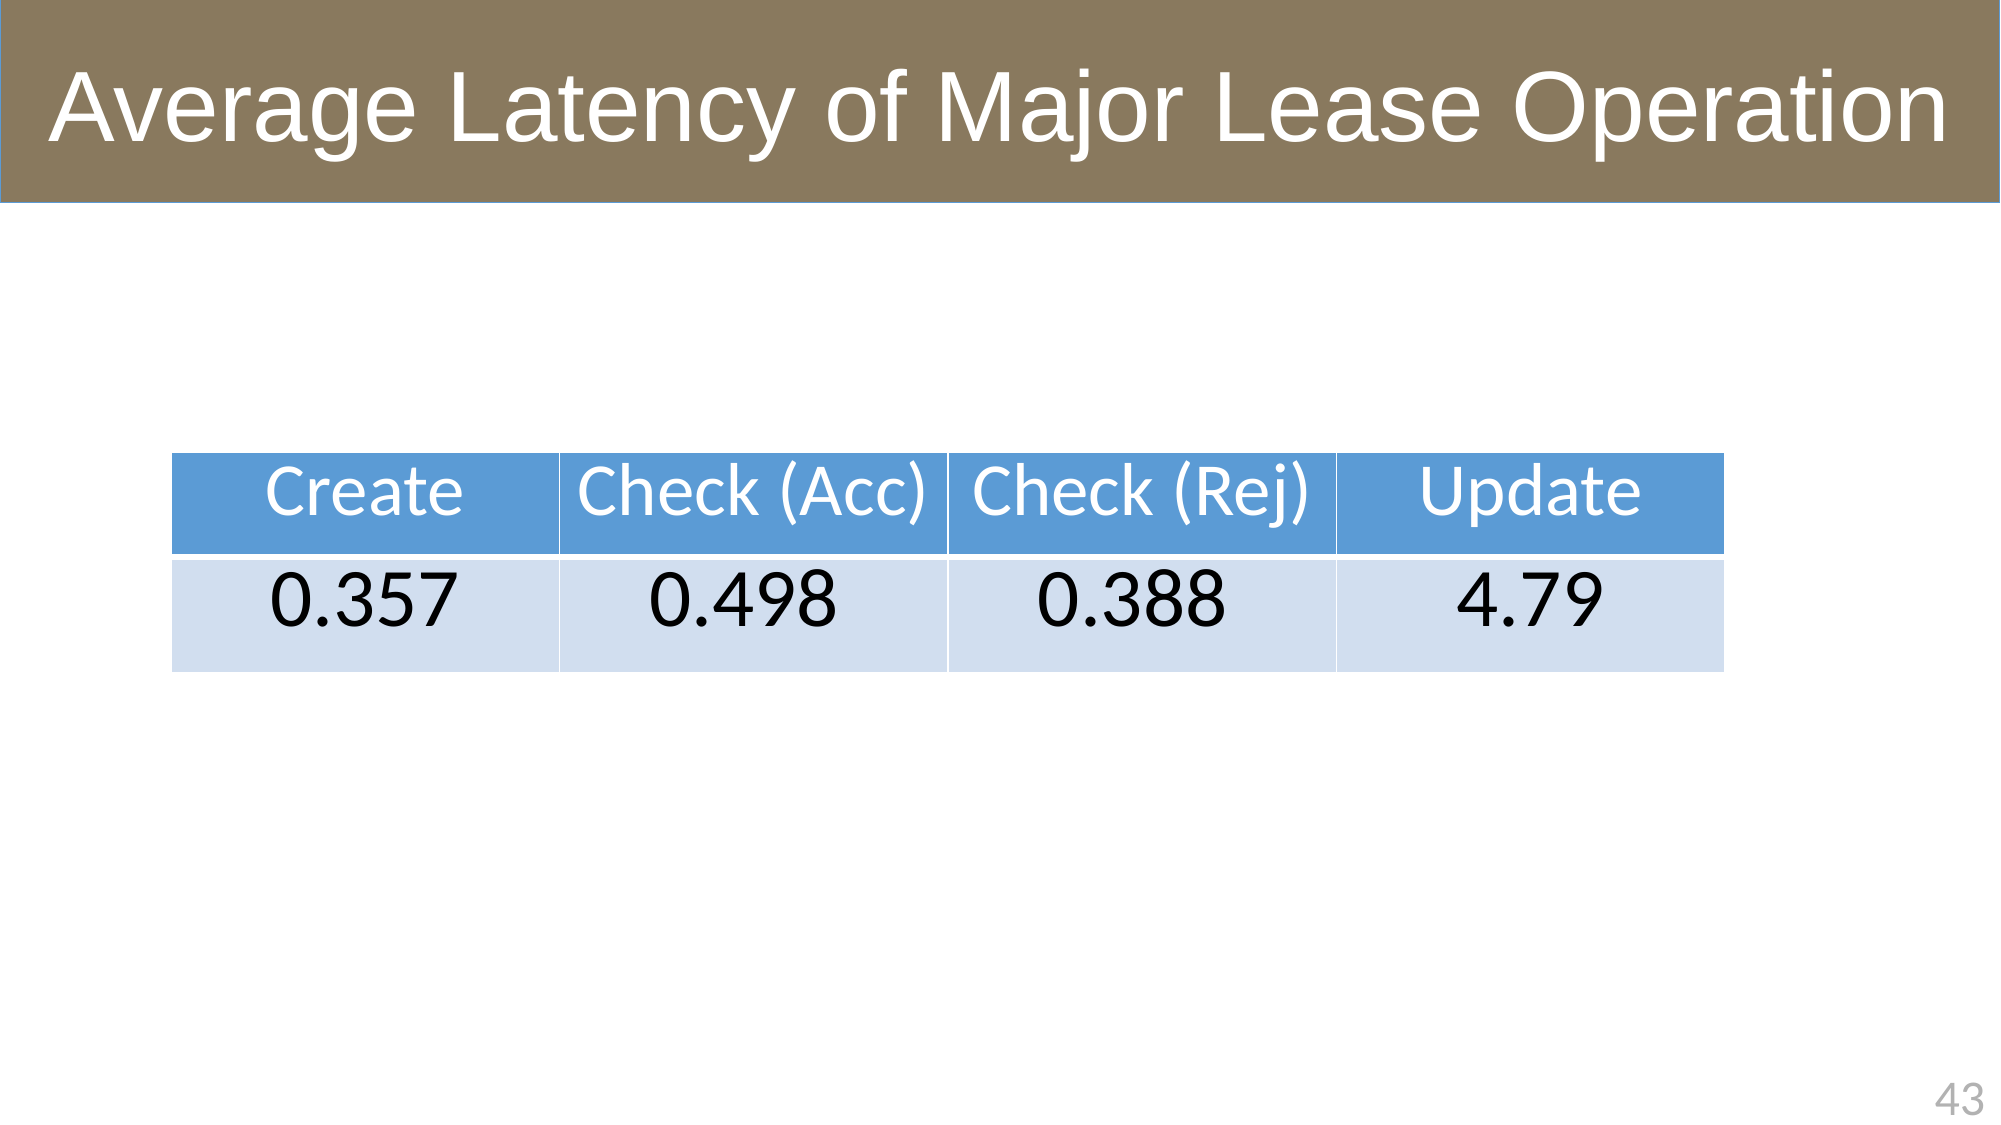

Average Latency of Major Lease Operation
| Create | Check (Acc) | Check (Rej) | Update |
| --- | --- | --- | --- |
| 0.357 | 0.498 | 0.388 | 4.79 |
43